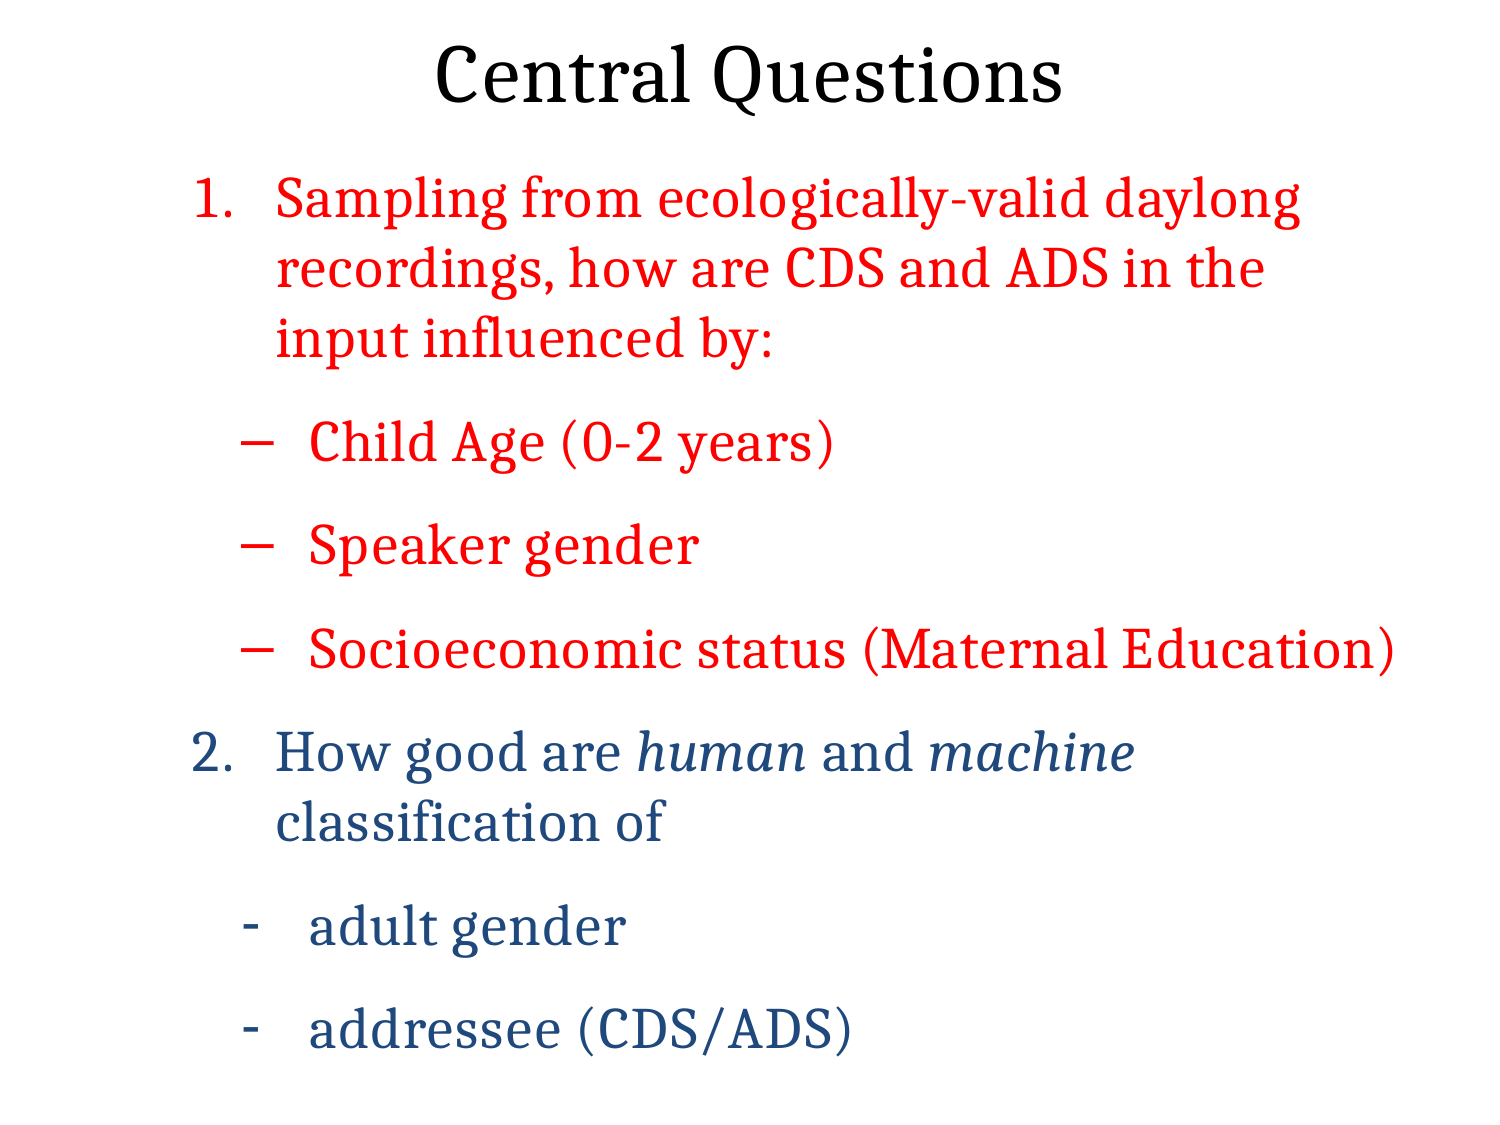

# Central Questions
Sampling from ecologically-valid daylong recordings, how are CDS and ADS in the input influenced by:
Child Age (0-2 years)
Speaker gender
Socioeconomic status (Maternal Education)
How good are human and machine classification of
adult gender
addressee (CDS/ADS)